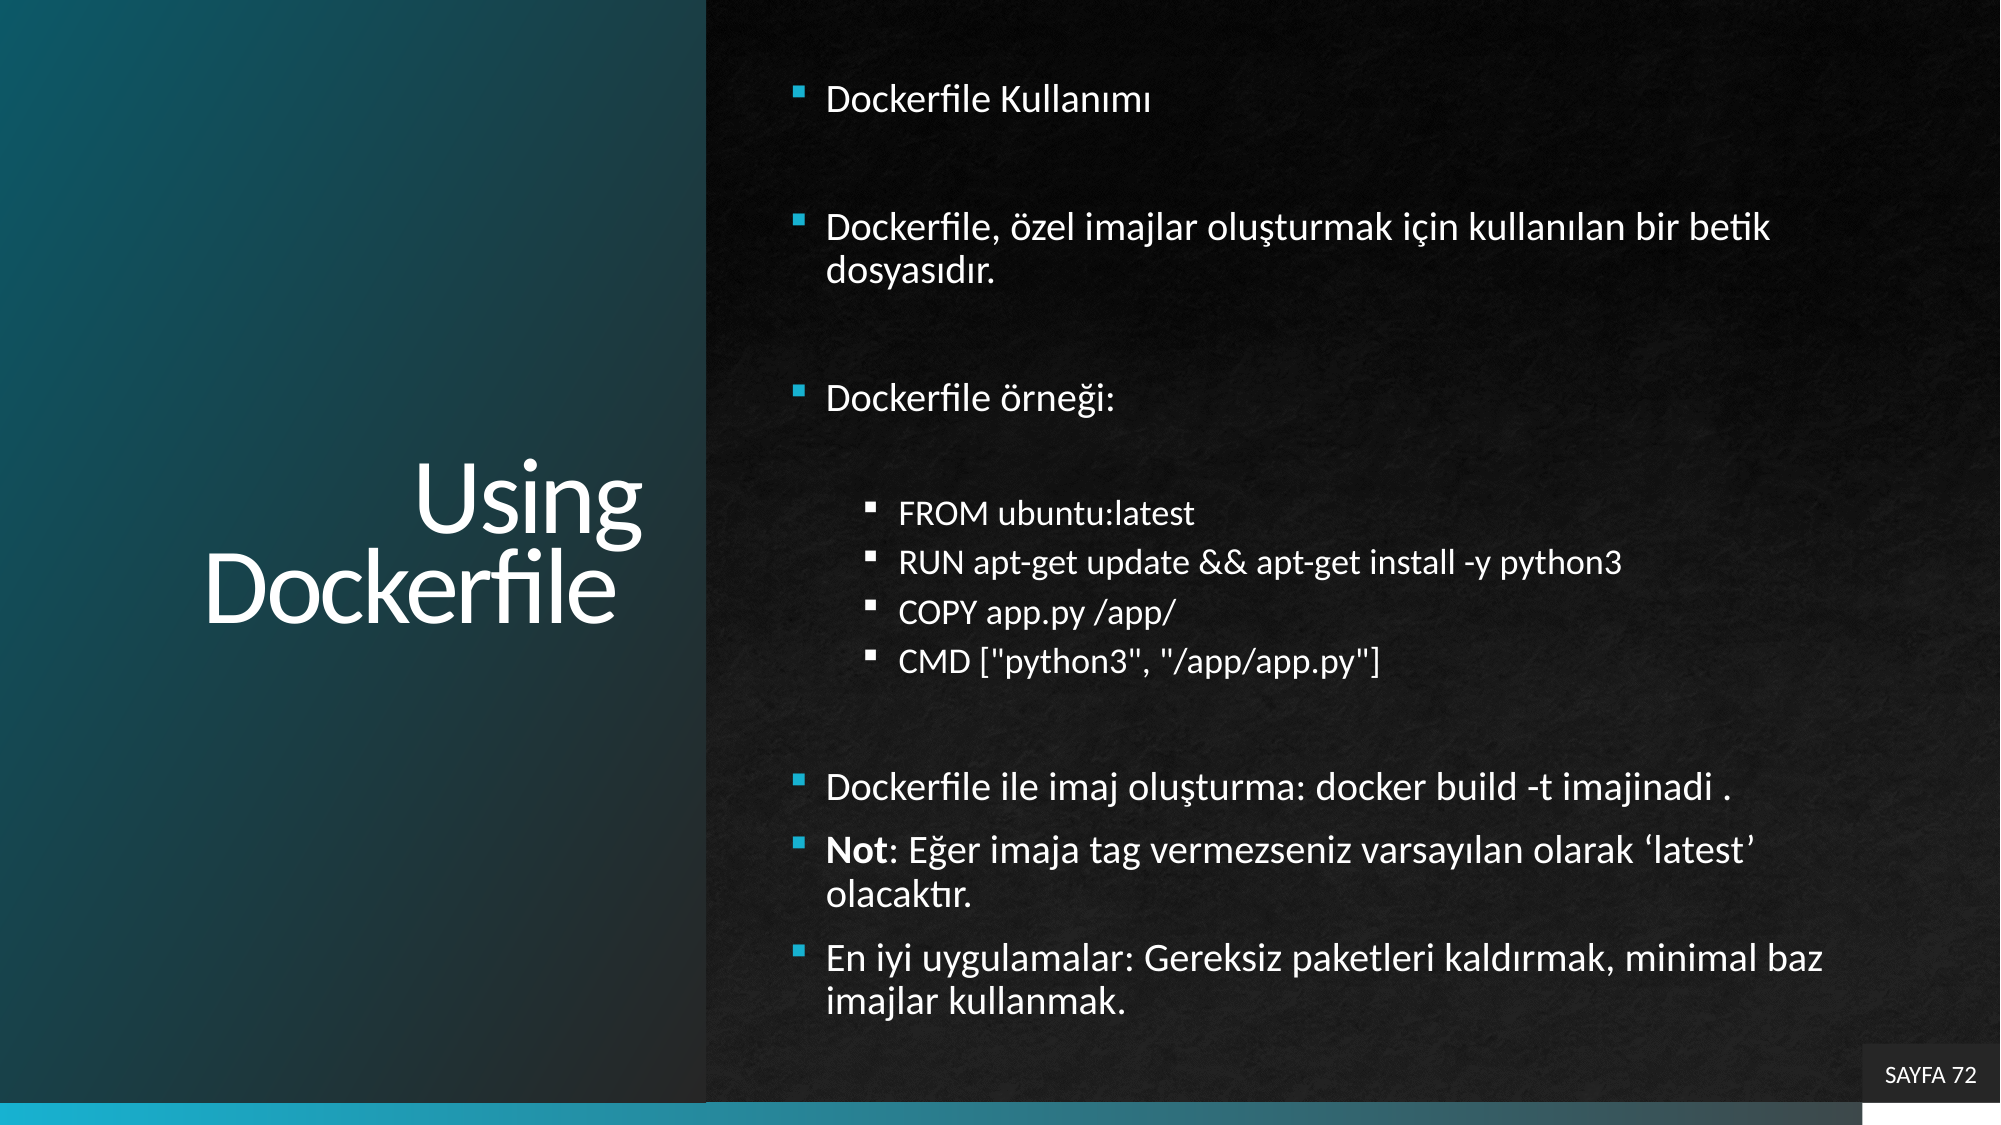

# Using Dockerfile
Dockerfile Kullanımı

Dockerfile, özel imajlar oluşturmak için kullanılan bir betik dosyasıdır.

Dockerfile örneği:

FROM ubuntu:latest
RUN apt-get update && apt-get install -y python3
COPY app.py /app/
CMD ["python3", "/app/app.py"]

Dockerfile ile imaj oluşturma: docker build -t imajinadi .
Not: Eğer imaja tag vermezseniz varsayılan olarak ‘latest’ olacaktır.
En iyi uygulamalar: Gereksiz paketleri kaldırmak, minimal baz imajlar kullanmak.
SAYFA 72